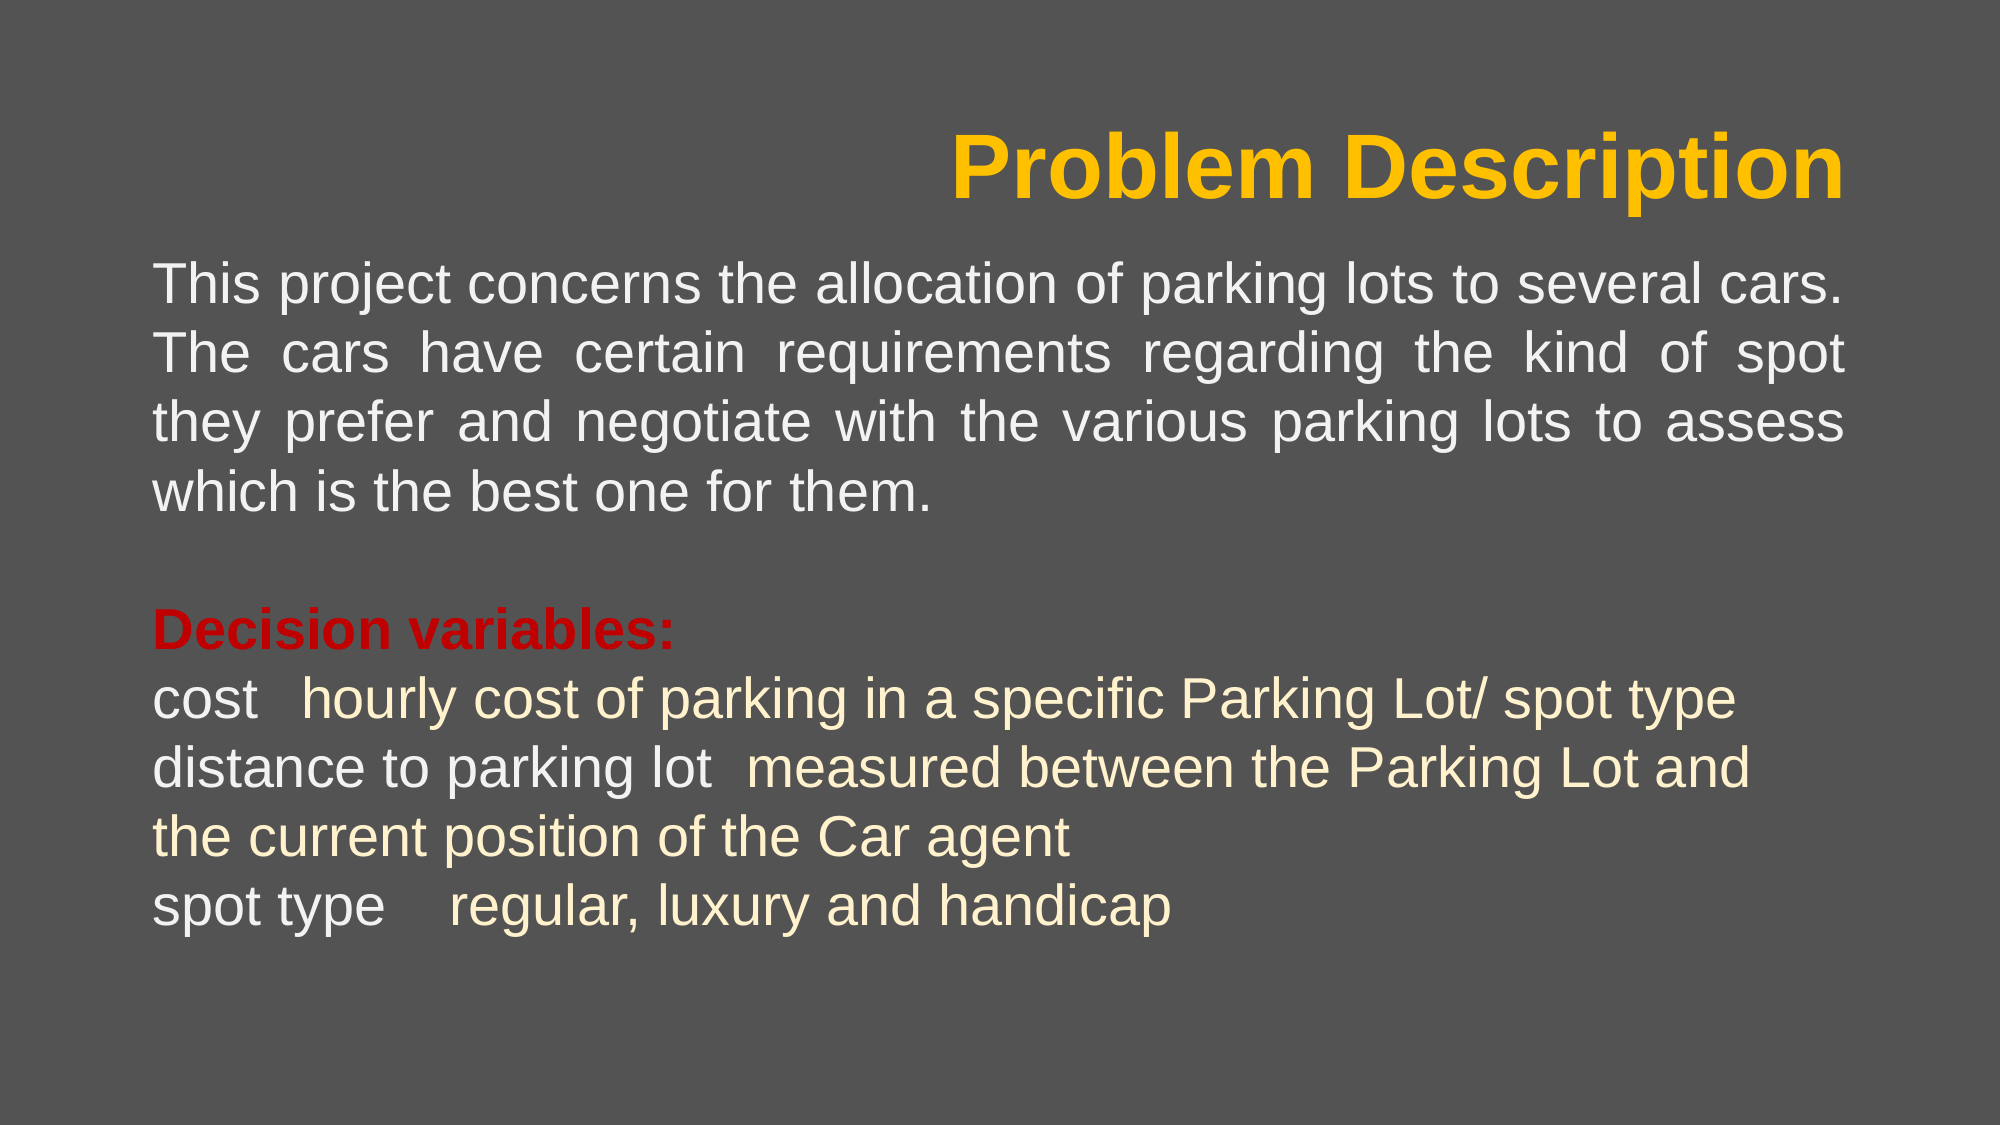

# Problem Description
This project concerns the allocation of parking lots to several cars. The cars have certain requirements regarding the kind of spot they prefer and negotiate with the various parking lots to assess which is the best one for them.

Decision variables:
cost 			hourly cost of parking in a specific Parking Lot/ spot type
distance to parking lot 	measured between the Parking Lot and the current position of the Car agent
spot type 		regular, luxury and handicap